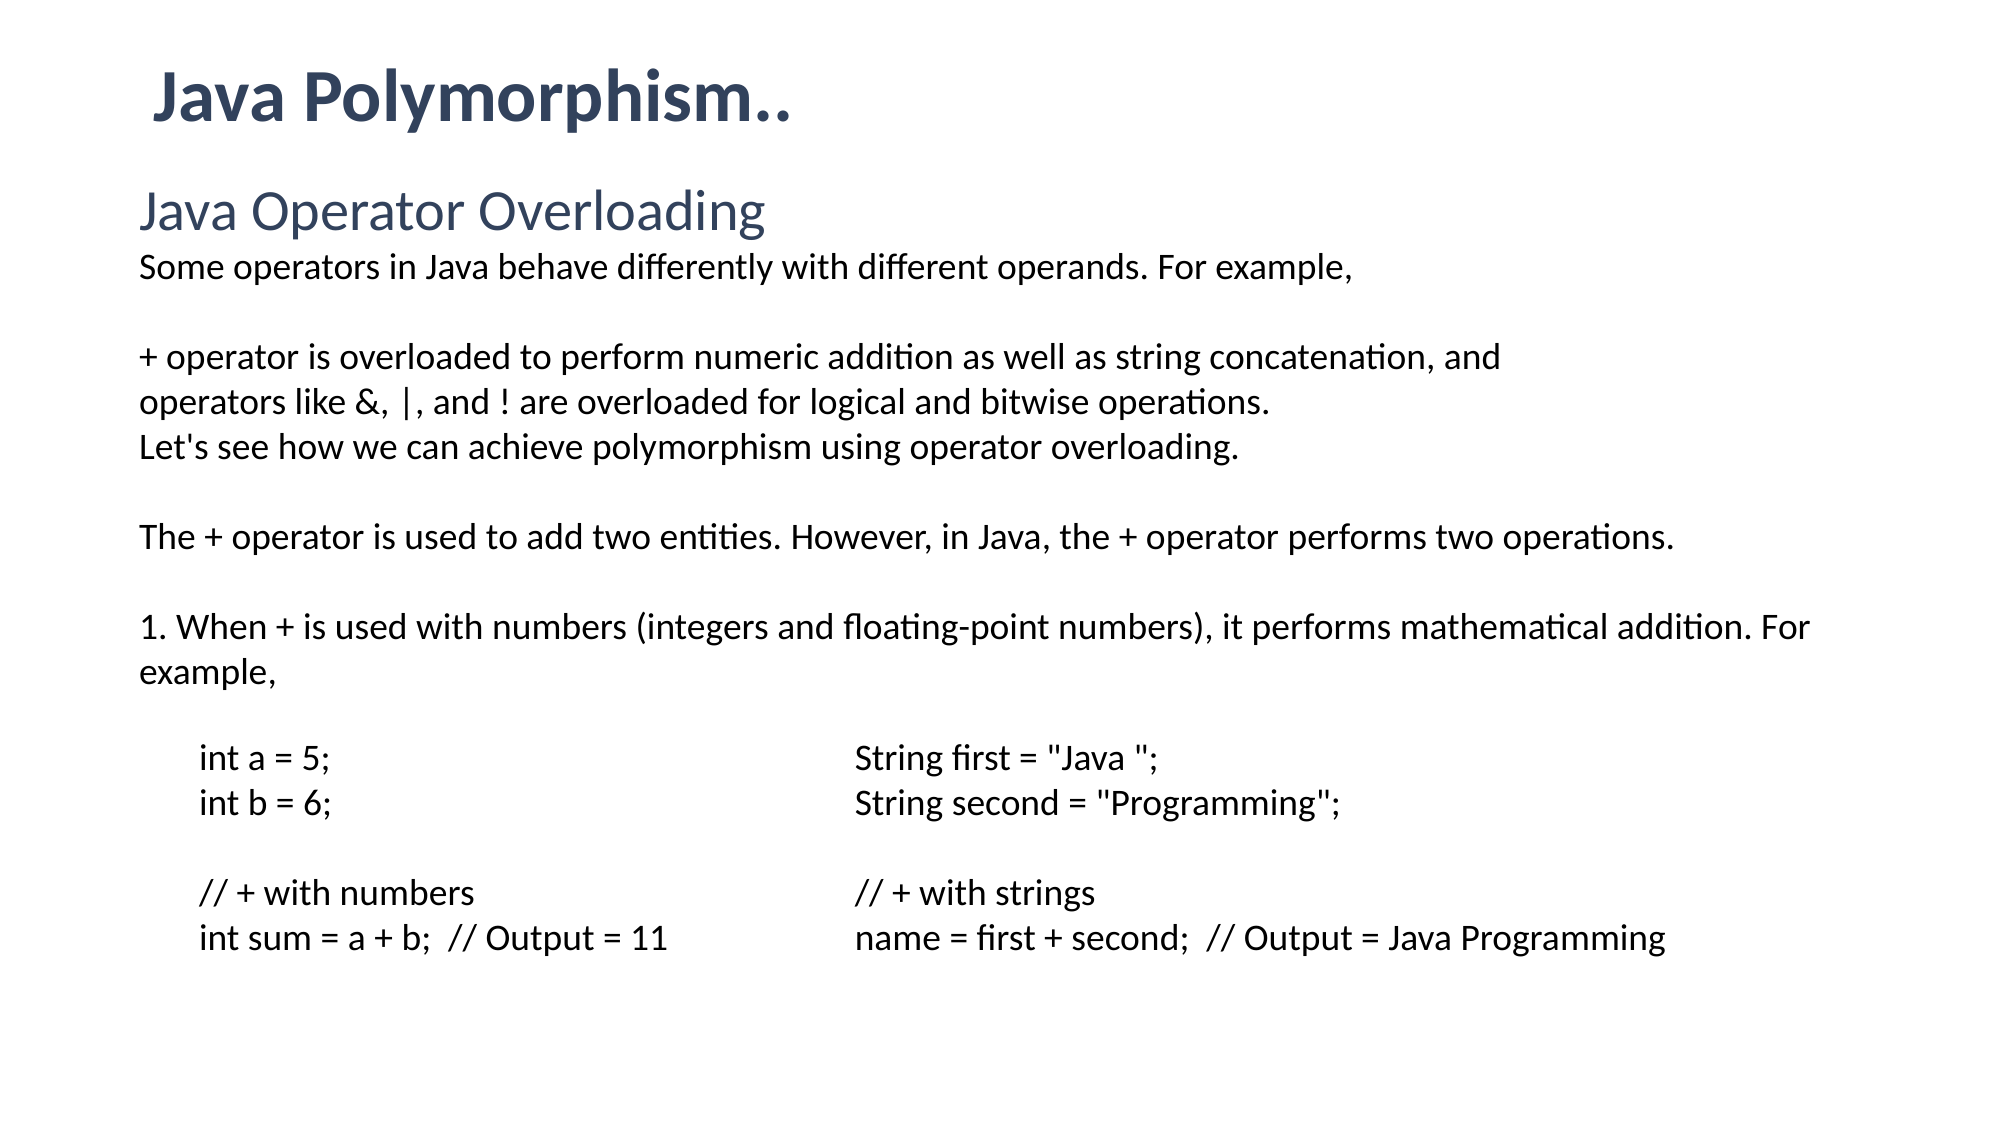

Java Polymorphism..
Java Operator Overloading
Some operators in Java behave differently with different operands. For example,

+ operator is overloaded to perform numeric addition as well as string concatenation, and
operators like &, |, and ! are overloaded for logical and bitwise operations.
Let's see how we can achieve polymorphism using operator overloading.

The + operator is used to add two entities. However, in Java, the + operator performs two operations.

1. When + is used with numbers (integers and floating-point numbers), it performs mathematical addition. For example,
int a = 5;
int b = 6;

// + with numbers
int sum = a + b;  // Output = 11
String first = "Java ";
String second = "Programming";

// + with strings
name = first + second;  // Output = Java Programming